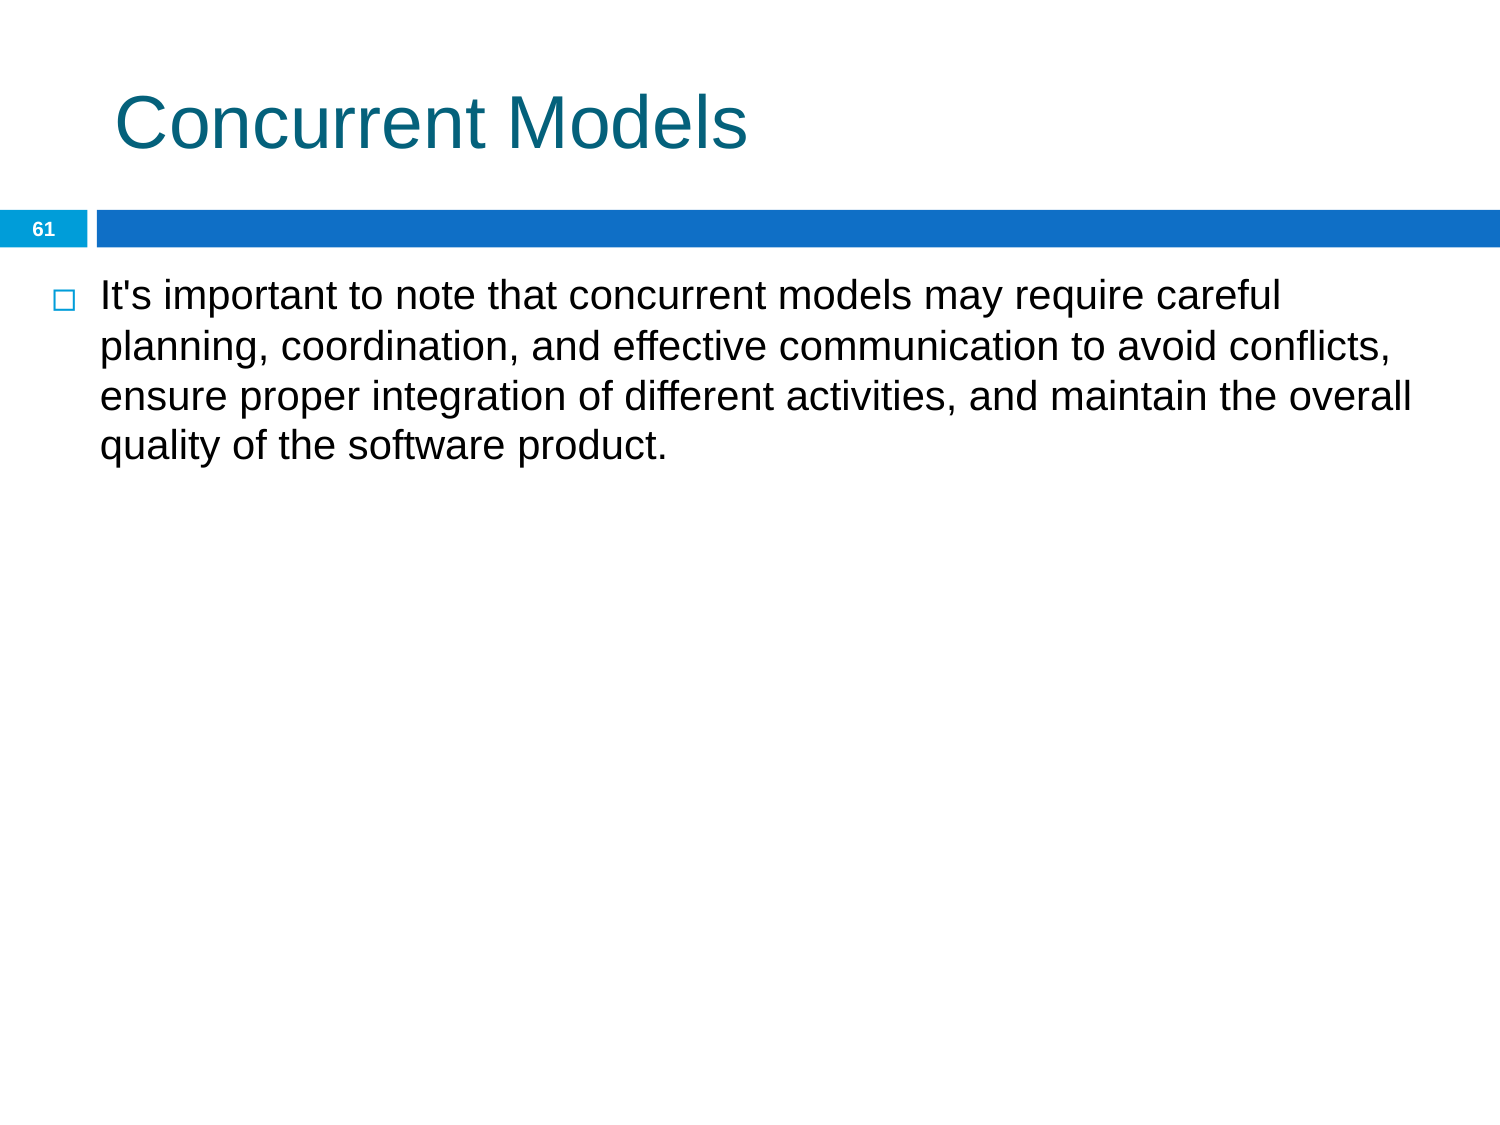

# Concurrent Models
61
It's important to note that concurrent models may require careful planning, coordination, and effective communication to avoid conflicts, ensure proper integration of different activities, and maintain the overall quality of the software product.